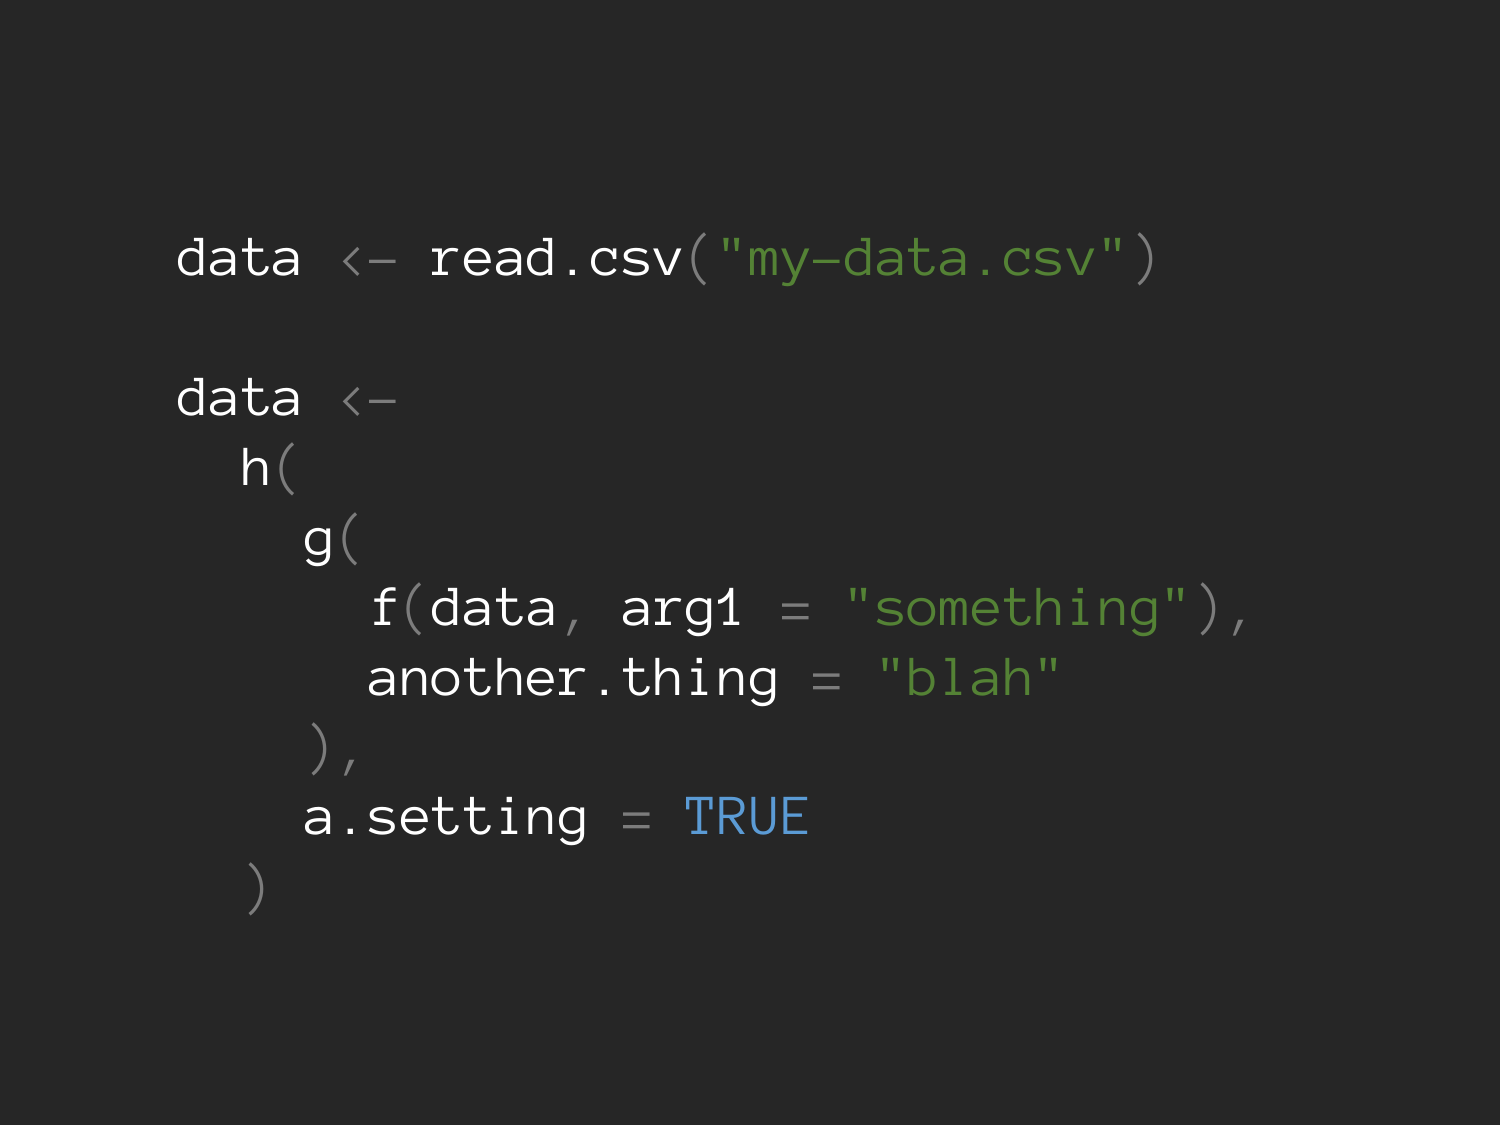

data <- read.csv("my-data.csv")

data <-
  h(
    g(
      f(data, arg1 = "something"),
      another.thing = "blah"
    ),
    a.setting = TRUE
  )